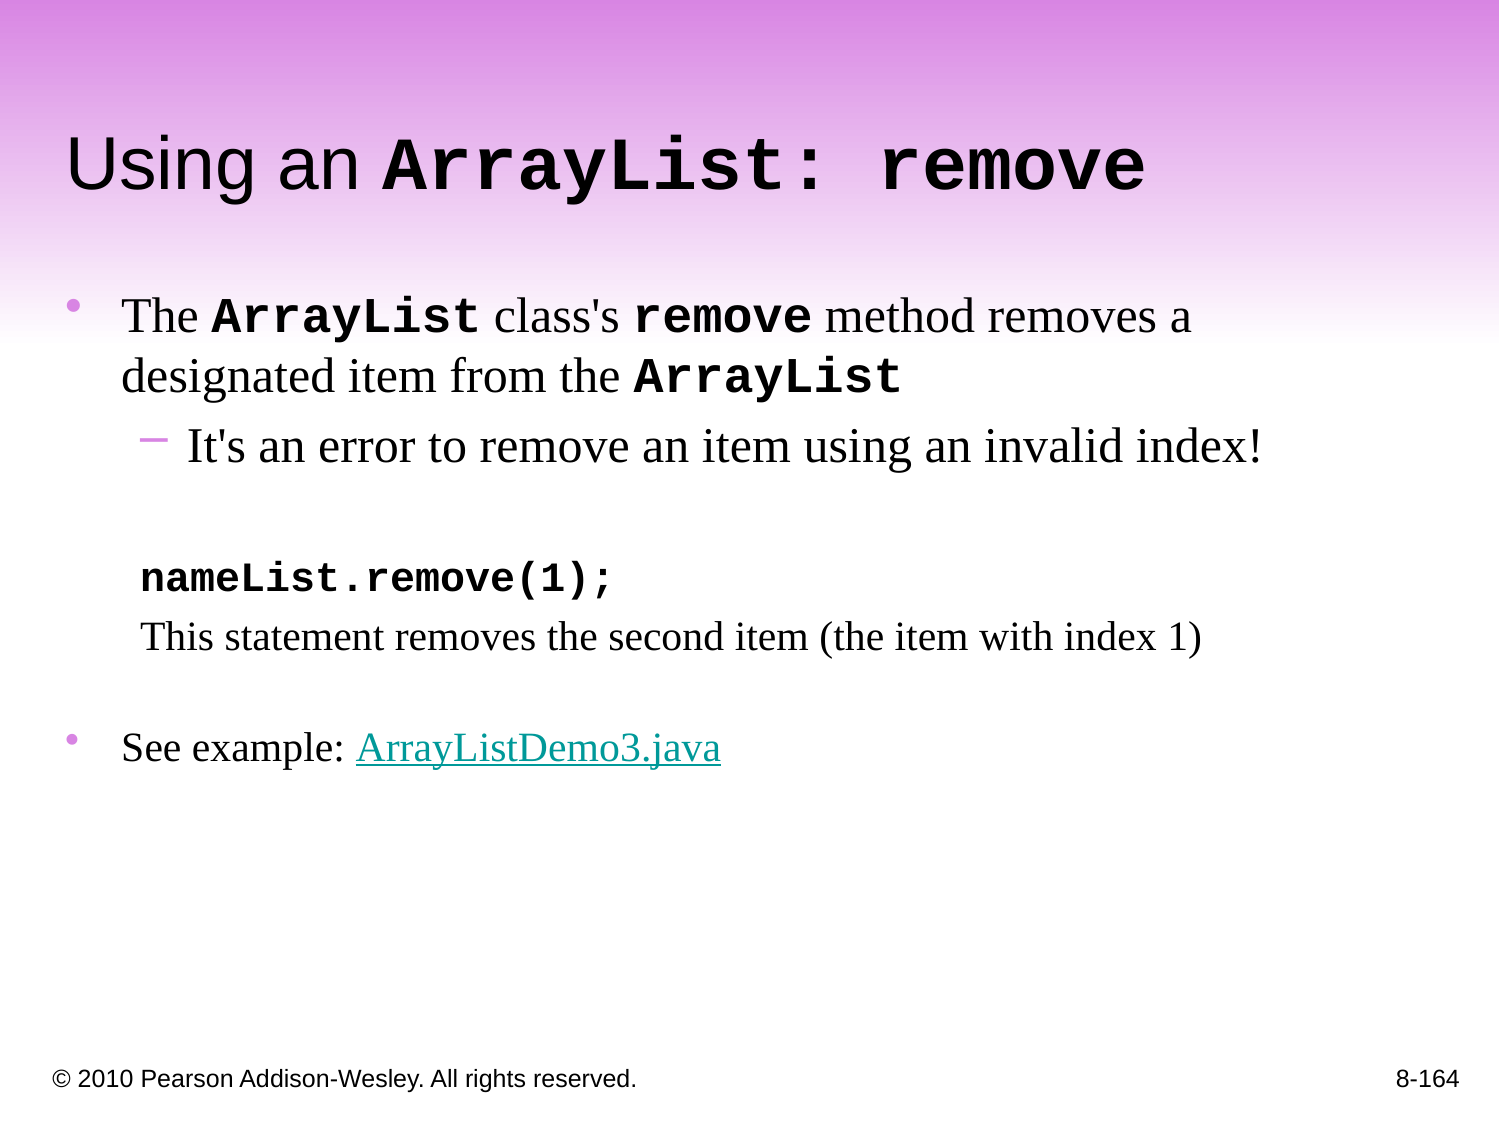

Using an ArrayList: remove
The ArrayList class's remove method removes a designated item from the ArrayList
It's an error to remove an item using an invalid index!

nameList.remove(1);
This statement removes the second item (the item with index 1)

See example: ArrayListDemo3.java

8-164